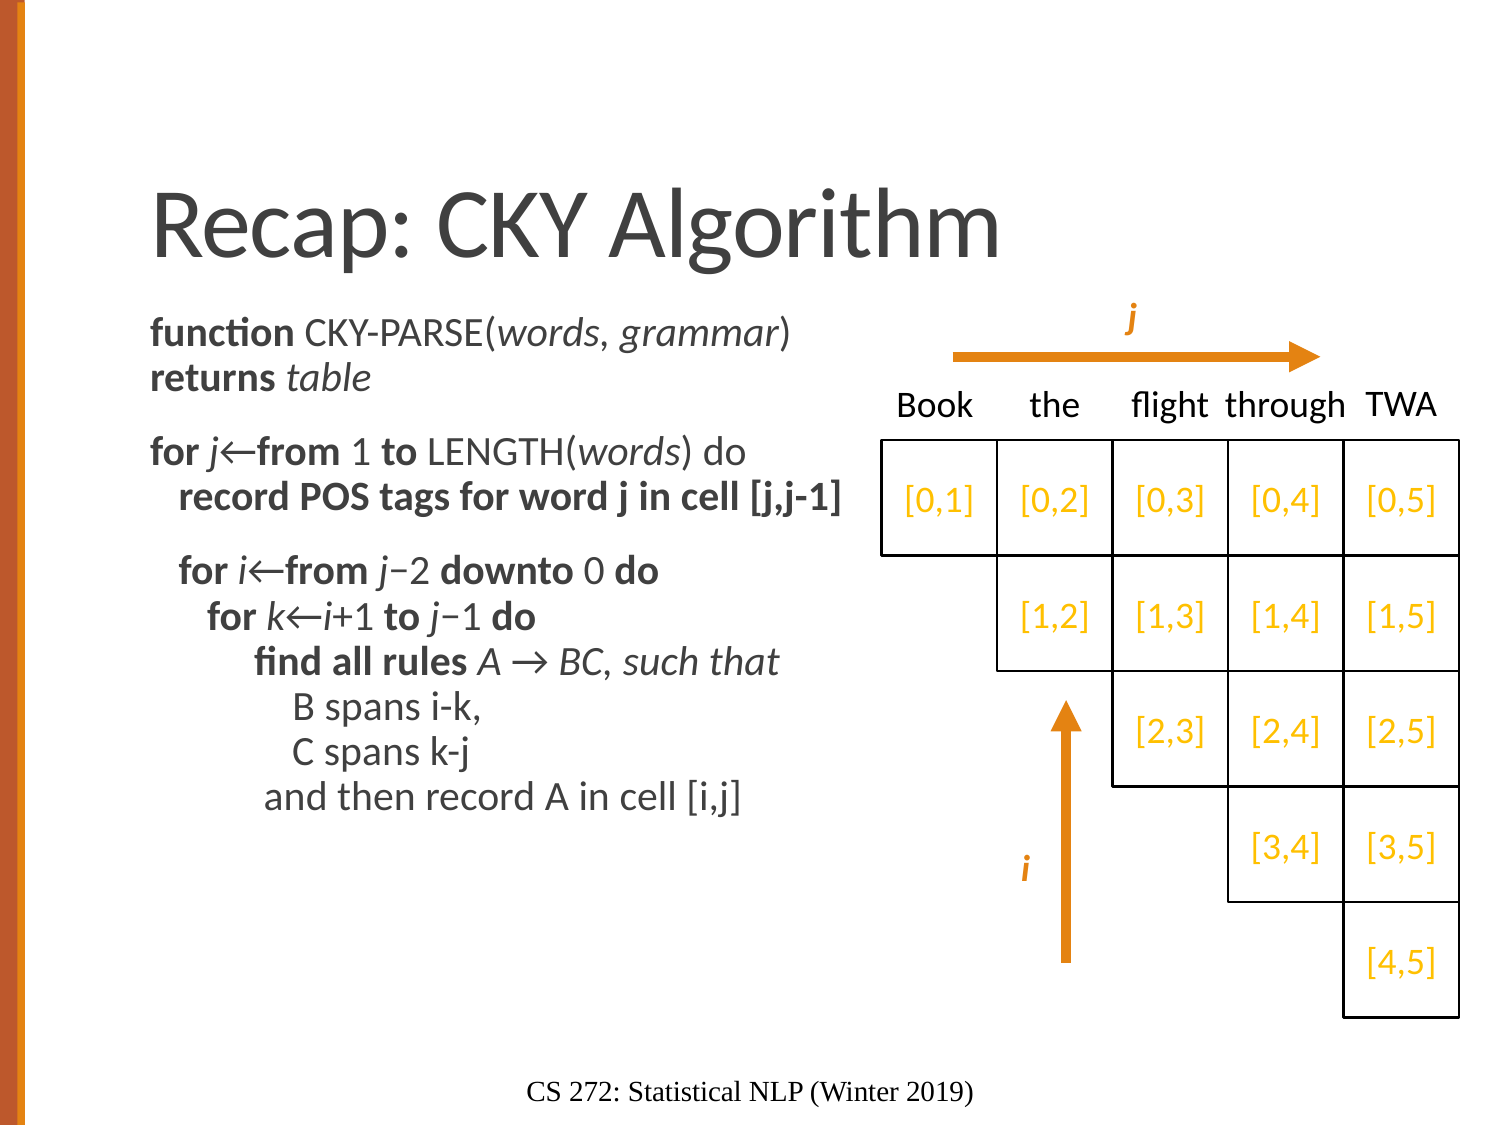

# Recap: CKY Algorithm
j
TWA
Book
the
flight
through
[0,1]
[0,2]
[0,3]
[0,4]
[0,5]
[1,2]
[1,3]
[1,4]
[1,5]
[2,3]
[2,4]
[2,5]
i
[3,4]
[3,5]
[4,5]
function CKY-PARSE(words, grammar) returns table
for j←from 1 to LENGTH(words) do
   record POS tags for word j in cell [j,j-1]
   for i←from j−2 downto 0 do
      for k←i+1 to j−1 do
           find all rules A → BC, such that
               B spans i-k,
               C spans k-j
            and then record A in cell [i,j]

CS 272: Statistical NLP (Winter 2019)